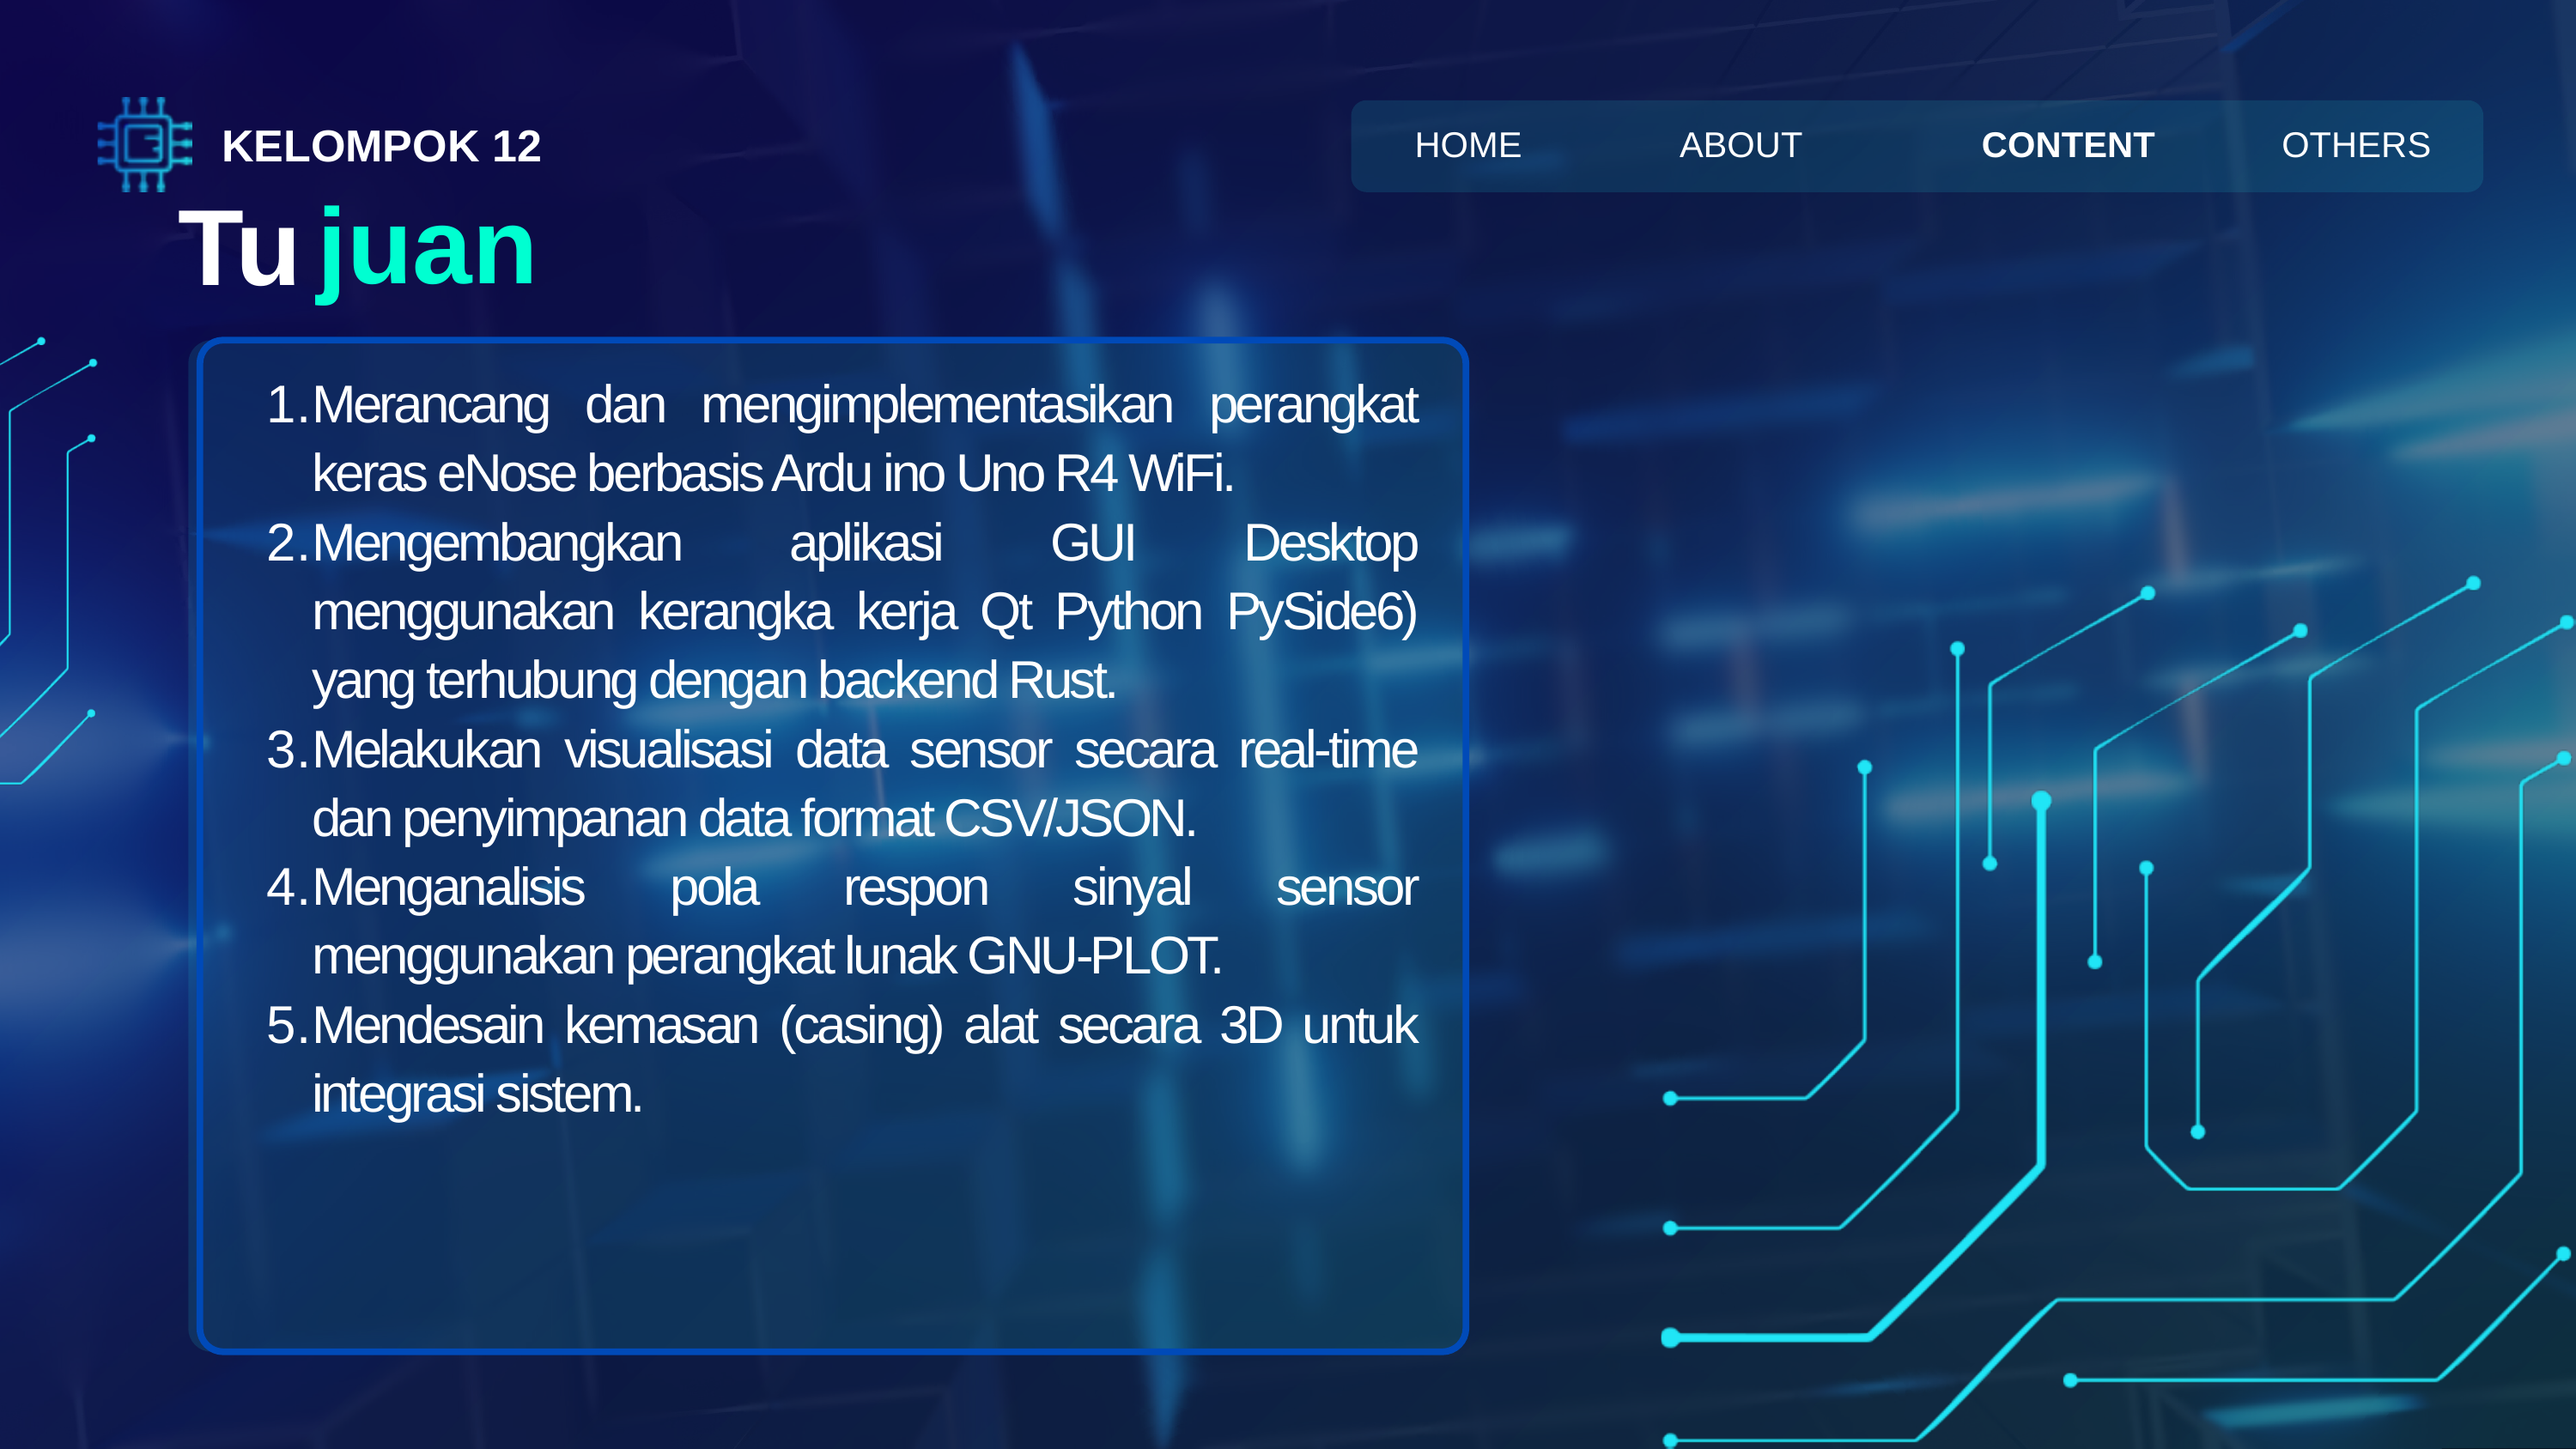

KELOMPOK 12
HOME
ABOUT
CONTENT
OTHERS
 juan
Tu

Merancang dan mengimplementasikan perangkat keras eNose berbasis Ardu ino Uno R4 WiFi.
Mengembangkan aplikasi GUI Desktop menggunakan kerangka kerja Qt Python PySide6) yang terhubung dengan backend Rust.
Melakukan visualisasi data sensor secara real-time dan penyimpanan data format CSV/JSON.
Menganalisis pola respon sinyal sensor menggunakan perangkat lunak GNU-PLOT.
Mendesain kemasan (casing) alat secara 3D untuk integrasi sistem.